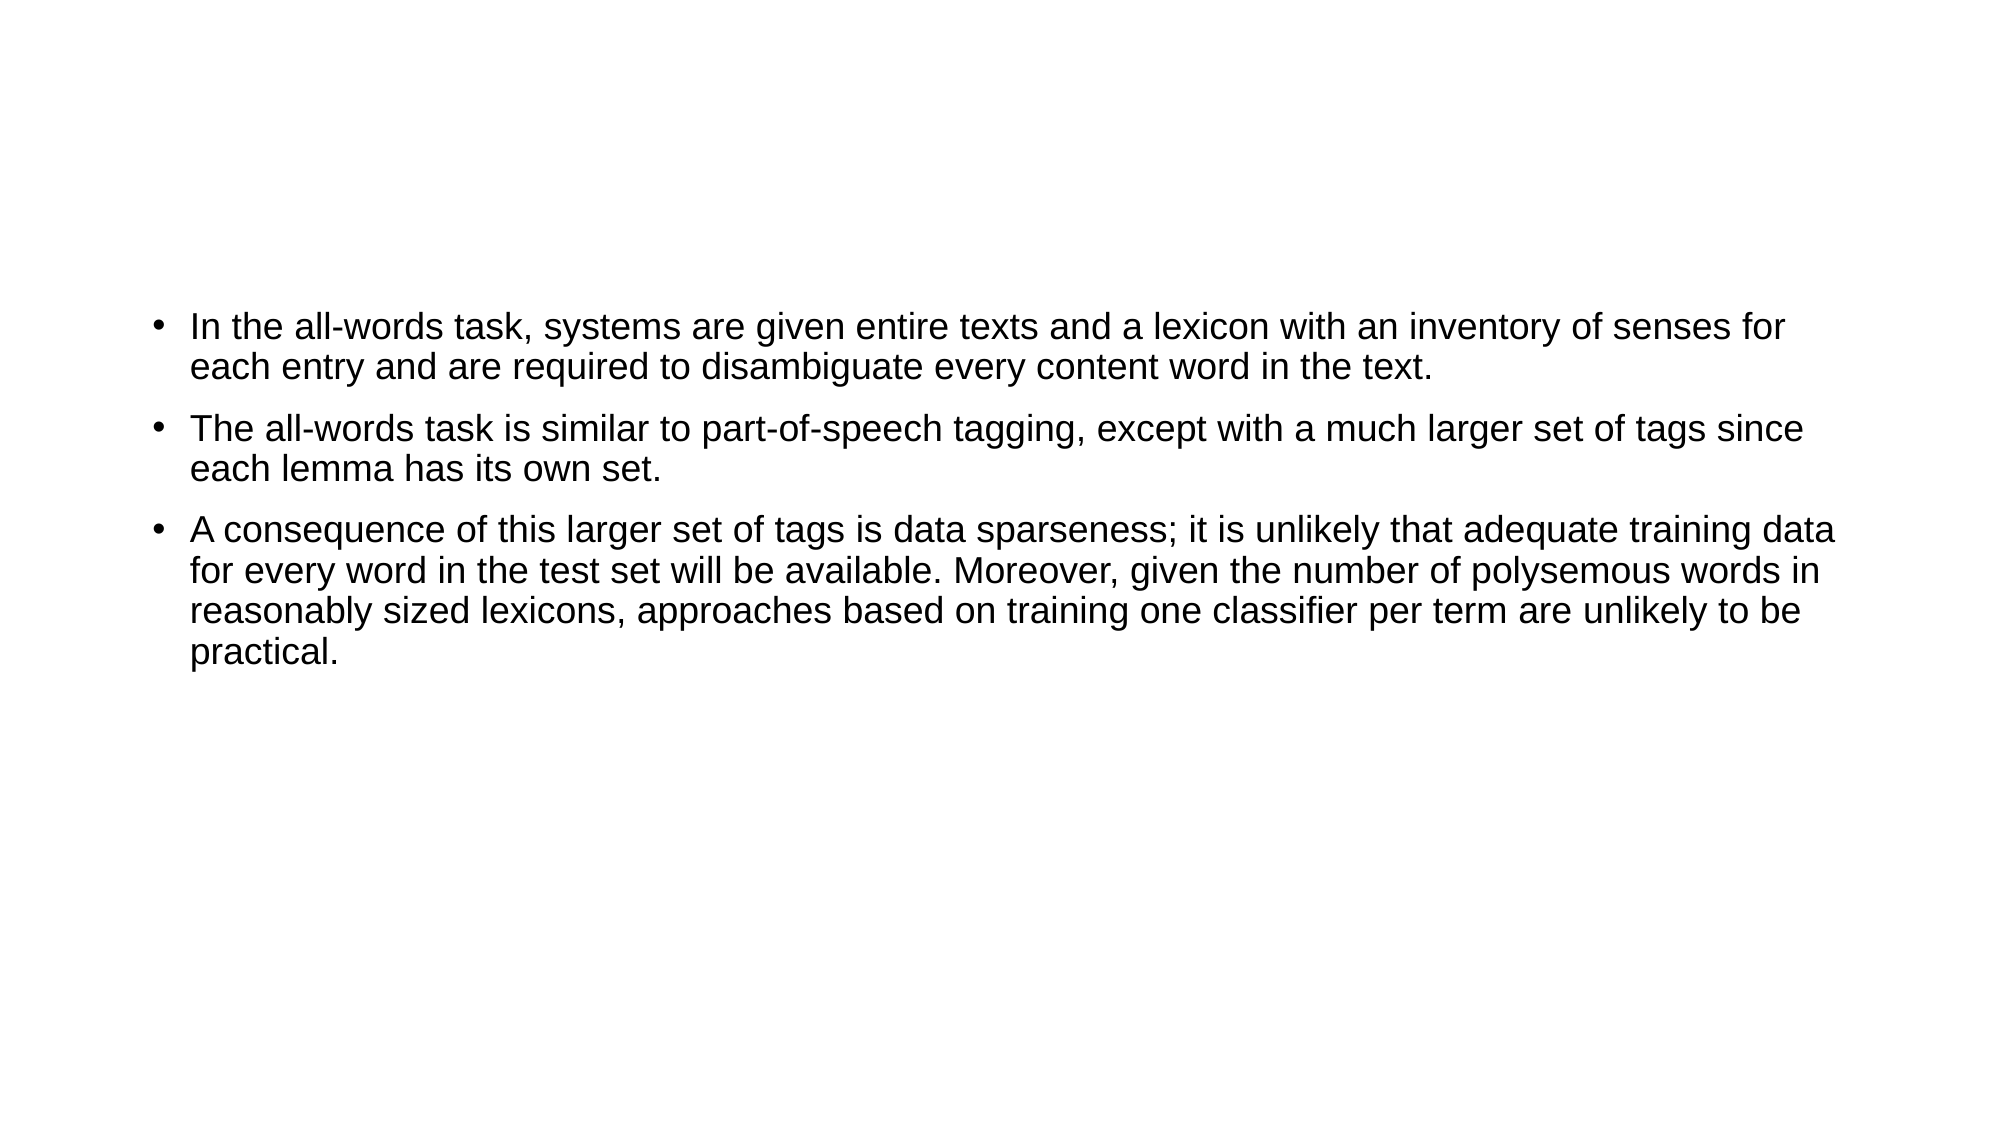

#
In the all-words task, systems are given entire texts and a lexicon with an inventory of senses for each entry and are required to disambiguate every content word in the text.
The all-words task is similar to part-of-speech tagging, except with a much larger set of tags since each lemma has its own set.
A consequence of this larger set of tags is data sparseness; it is unlikely that adequate training data for every word in the test set will be available. Moreover, given the number of polysemous words in reasonably sized lexicons, approaches based on training one classifier per term are unlikely to be practical.